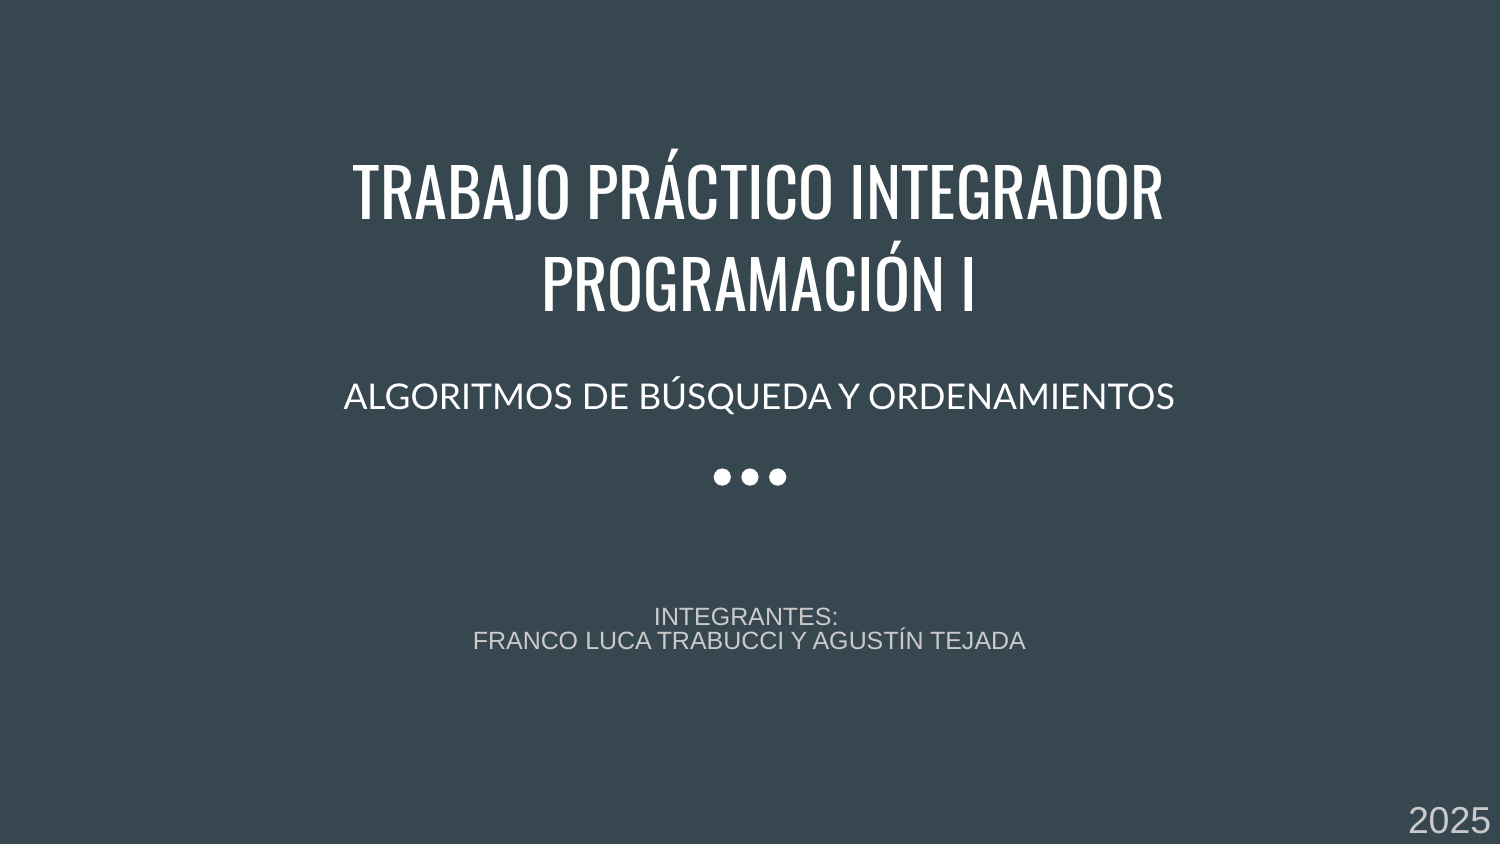

# TRABAJO PRÁCTICO INTEGRADOR
PROGRAMACIÓN I
ALGORITMOS DE BÚSQUEDA Y ORDENAMIENTOS
INTEGRANTES:
FRANCO LUCA TRABUCCI Y AGUSTÍN TEJADA
2025